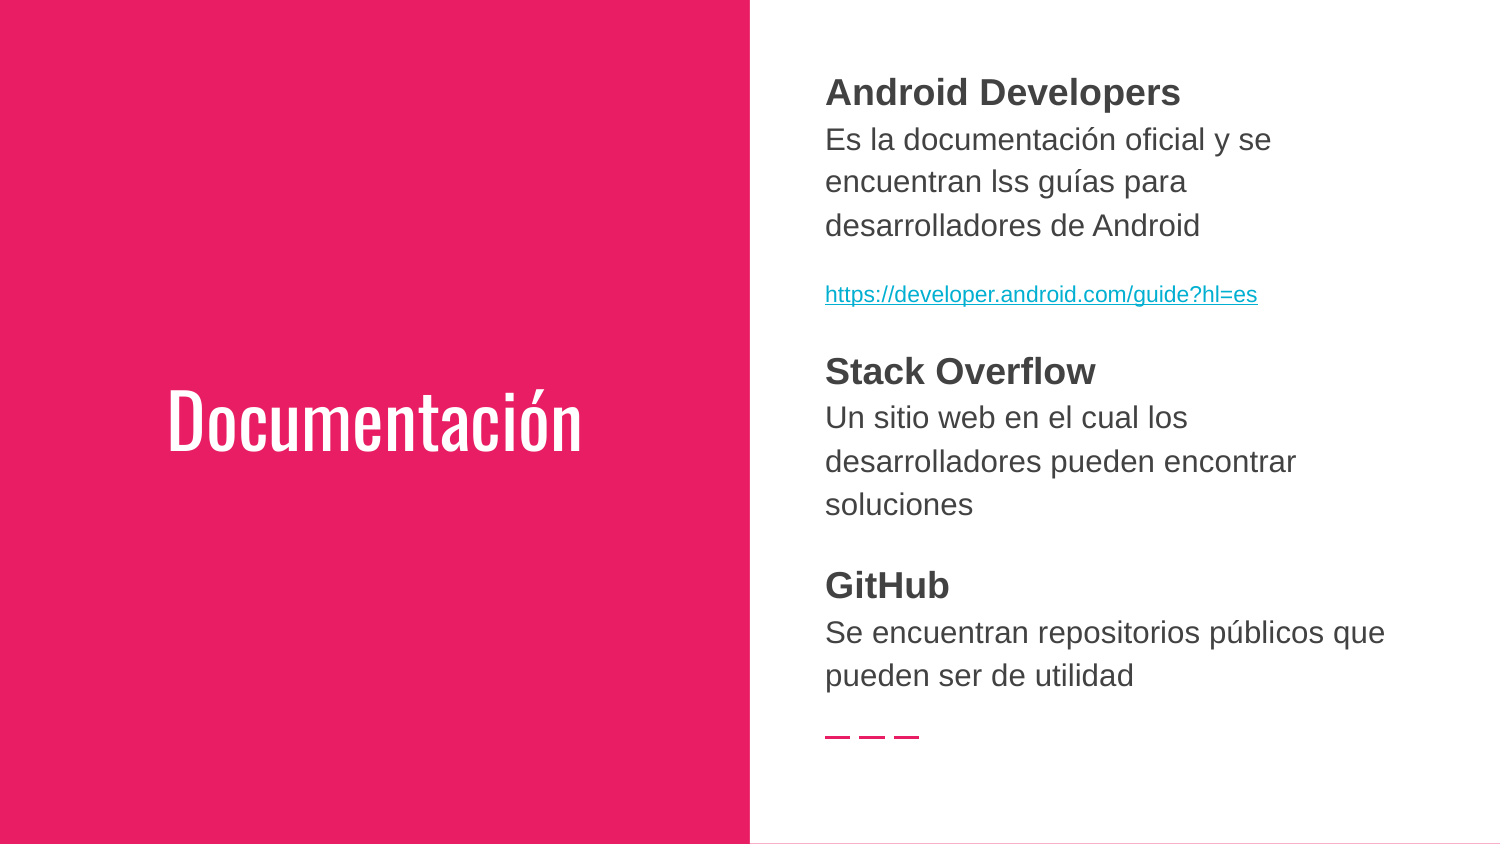

Android Developers
Es la documentación oficial y se encuentran lss guías para desarrolladores de Android
https://developer.android.com/guide?hl=es
Stack Overflow
Un sitio web en el cual los desarrolladores pueden encontrar soluciones
GitHub
Se encuentran repositorios públicos que pueden ser de utilidad
# Documentación